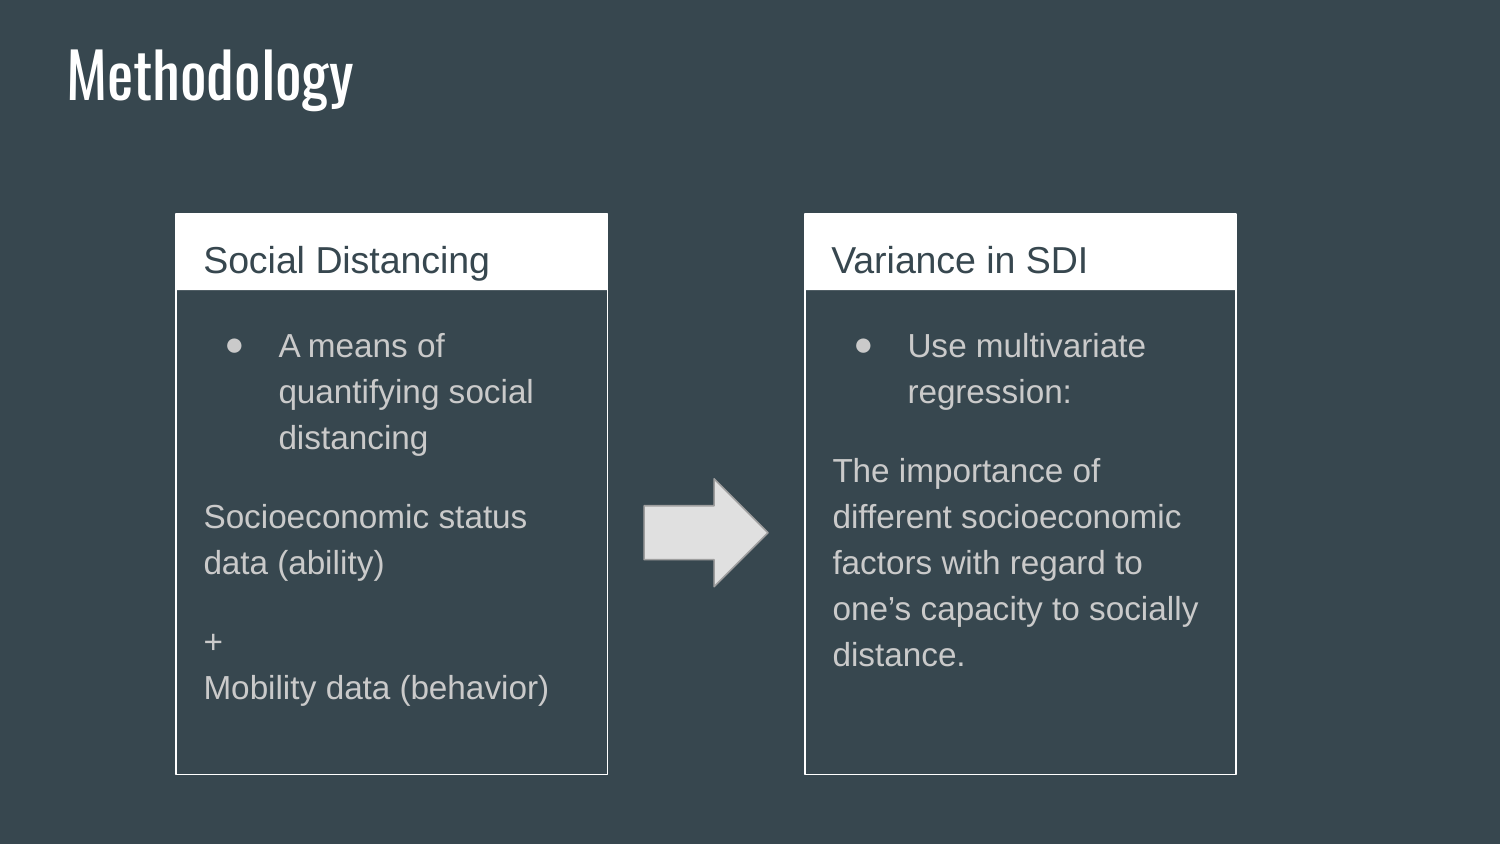

# Methodology

Social Distancing Index

Variance in SDI
A means of quantifying social distancing
Socioeconomic status data (ability)
+
Mobility data (behavior)
Use multivariate regression:
The importance of different socioeconomic factors with regard to one’s capacity to socially distance.